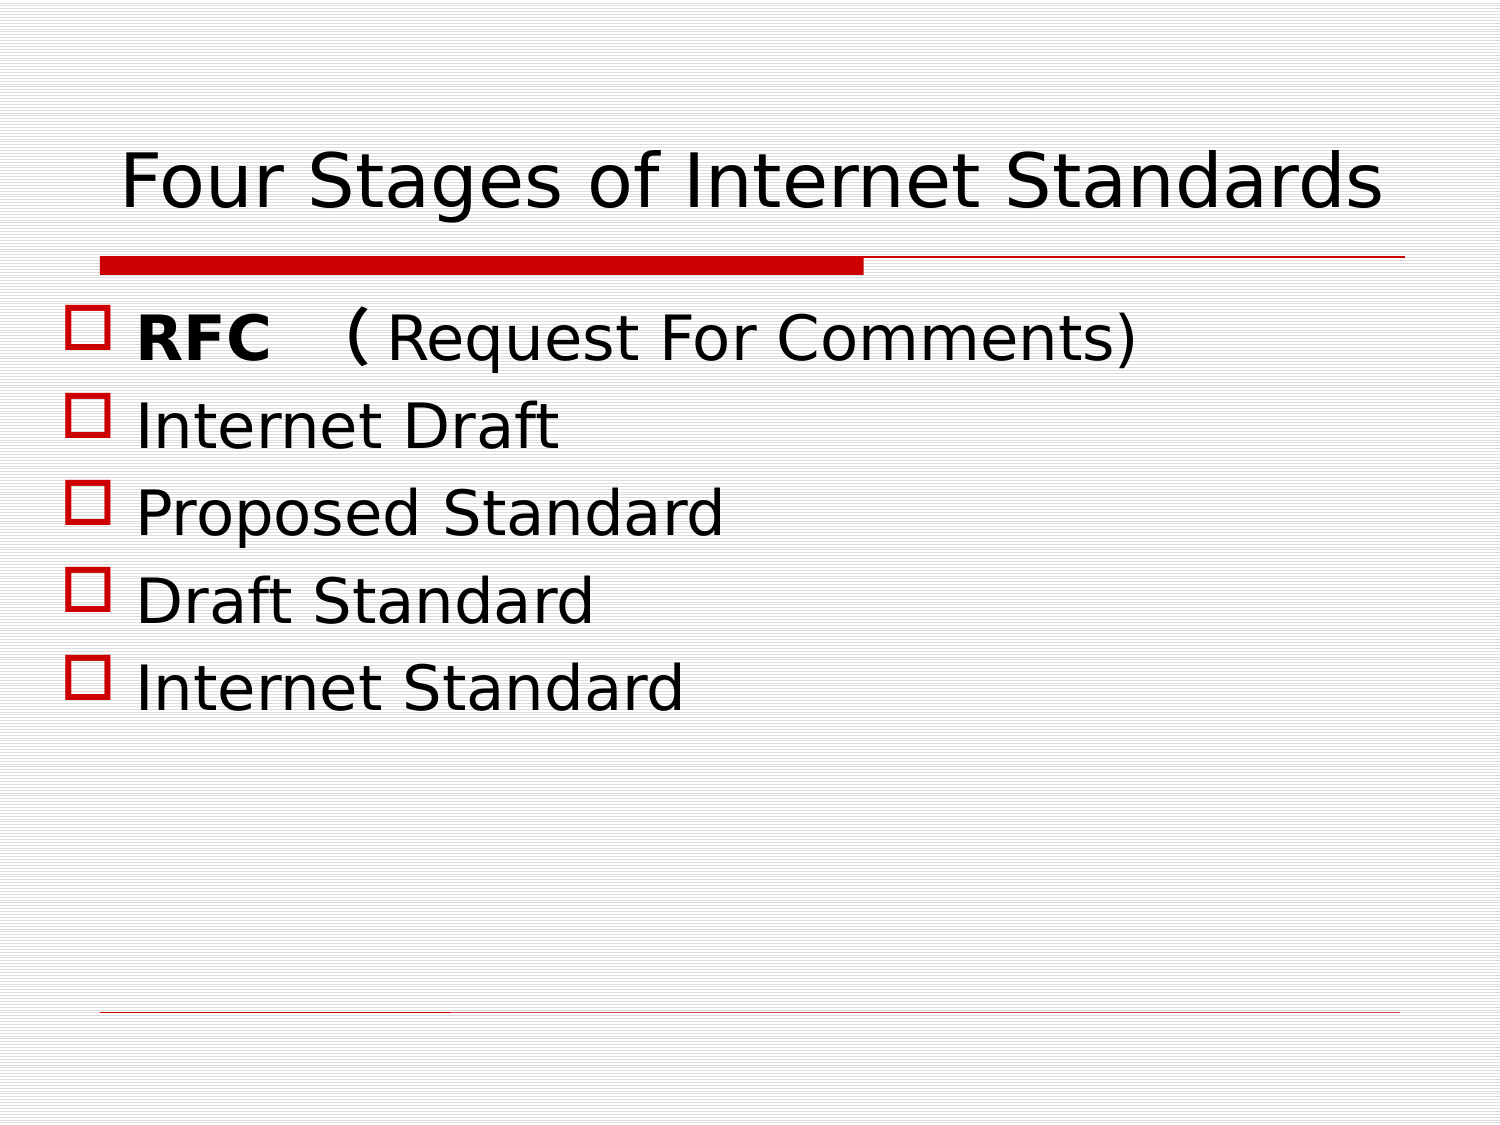

# Four Stages of Internet Standards
RFC （Request For Comments)
Internet Draft
Proposed Standard
Draft Standard
Internet Standard